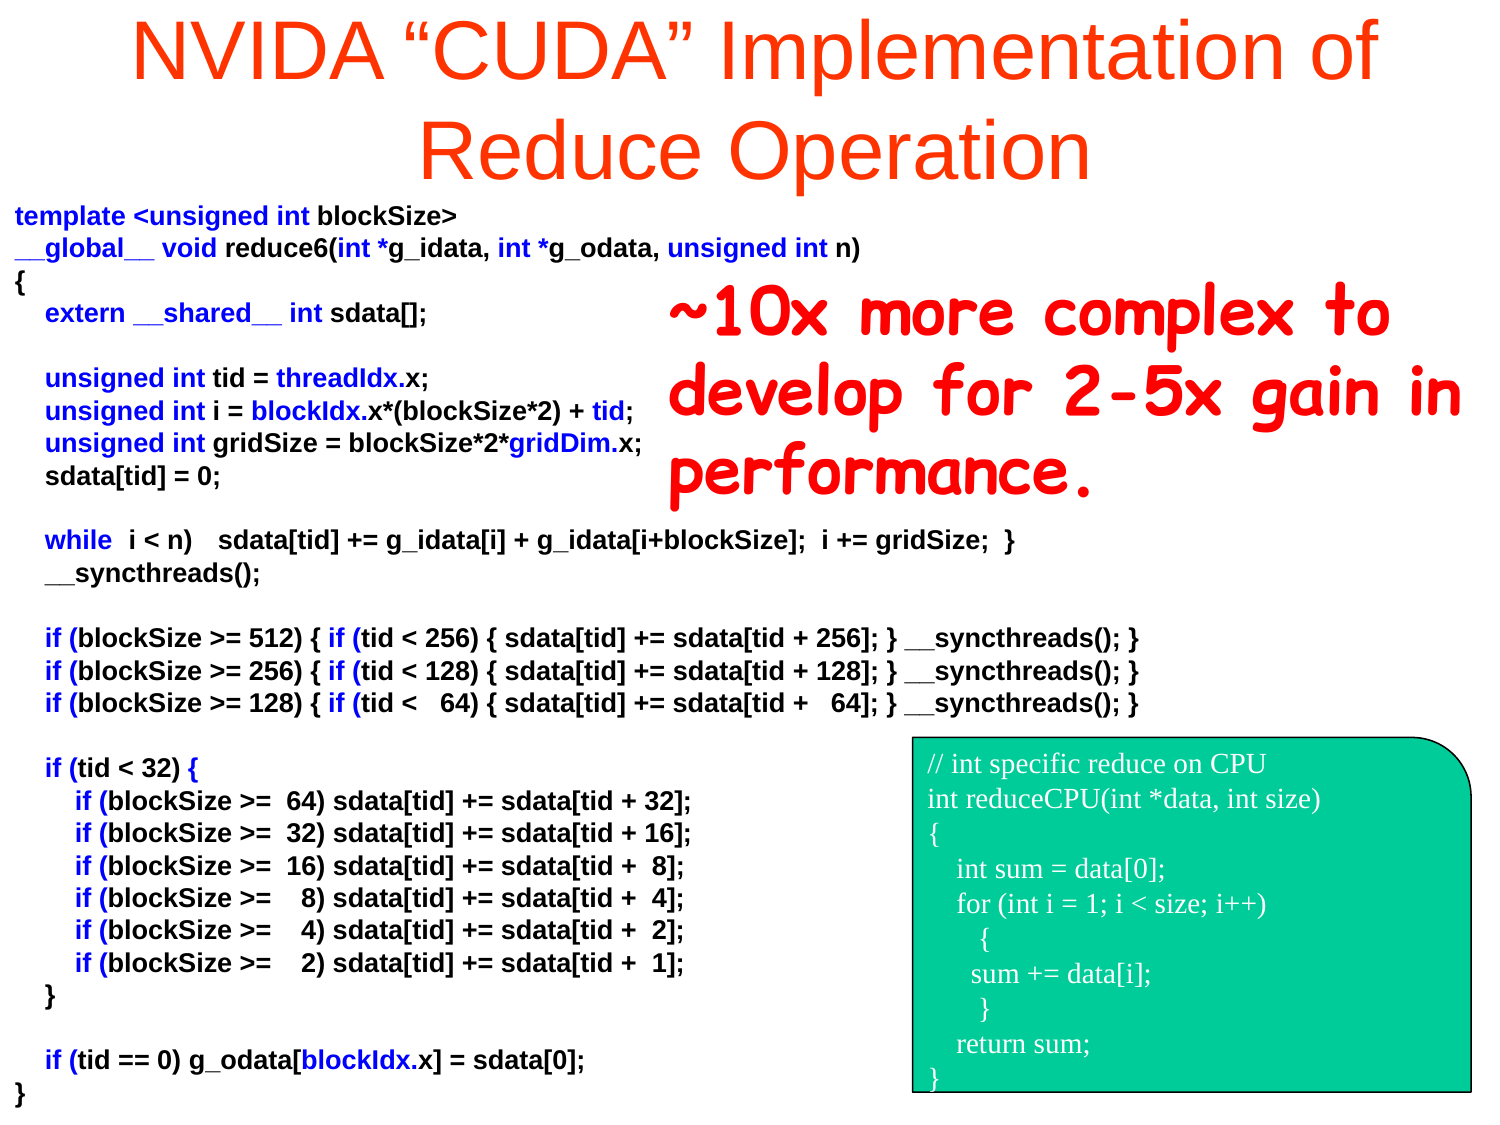

# NVIDA “CUDA” Implementation of Reduce Operation
template <unsigned int blockSize>
__global__ void reduce6(int *g_idata, int *g_odata, unsigned int n)
{
    extern __shared__ int sdata[];

    unsigned int tid = threadIdx.x;
    unsigned int i = blockIdx.x*(blockSize*2) + tid;
    unsigned int gridSize = blockSize*2*gridDim.x;
    sdata[tid] = 0;

    while (i < n) { sdata[tid] += g_idata[i] + g_idata[i+blockSize];  i += gridSize;  }
    __syncthreads();

    if (blockSize >= 512) { if (tid < 256) { sdata[tid] += sdata[tid + 256]; } __syncthreads(); }
    if (blockSize >= 256) { if (tid < 128) { sdata[tid] += sdata[tid + 128]; } __syncthreads(); }
    if (blockSize >= 128) { if (tid <   64) { sdata[tid] += sdata[tid +   64]; } __syncthreads(); }

    if (tid < 32) {
        if (blockSize >=  64) sdata[tid] += sdata[tid + 32];
        if (blockSize >=  32) sdata[tid] += sdata[tid + 16];
        if (blockSize >=  16) sdata[tid] += sdata[tid +  8];
        if (blockSize >=    8) sdata[tid] += sdata[tid +  4];
        if (blockSize >=    4) sdata[tid] += sdata[tid +  2];
        if (blockSize >=    2) sdata[tid] += sdata[tid +  1];
    }

    if (tid == 0) g_odata[blockIdx.x] = sdata[0];
}
~10x more complex to develop for 2-5x gain in performance.
// int specific reduce on CPU
int reduceCPU(int *data, int size)
{
    int sum = data[0];
    for (int i = 1; i < size; i++)
       {
      sum += data[i];
       }
    return sum;
}